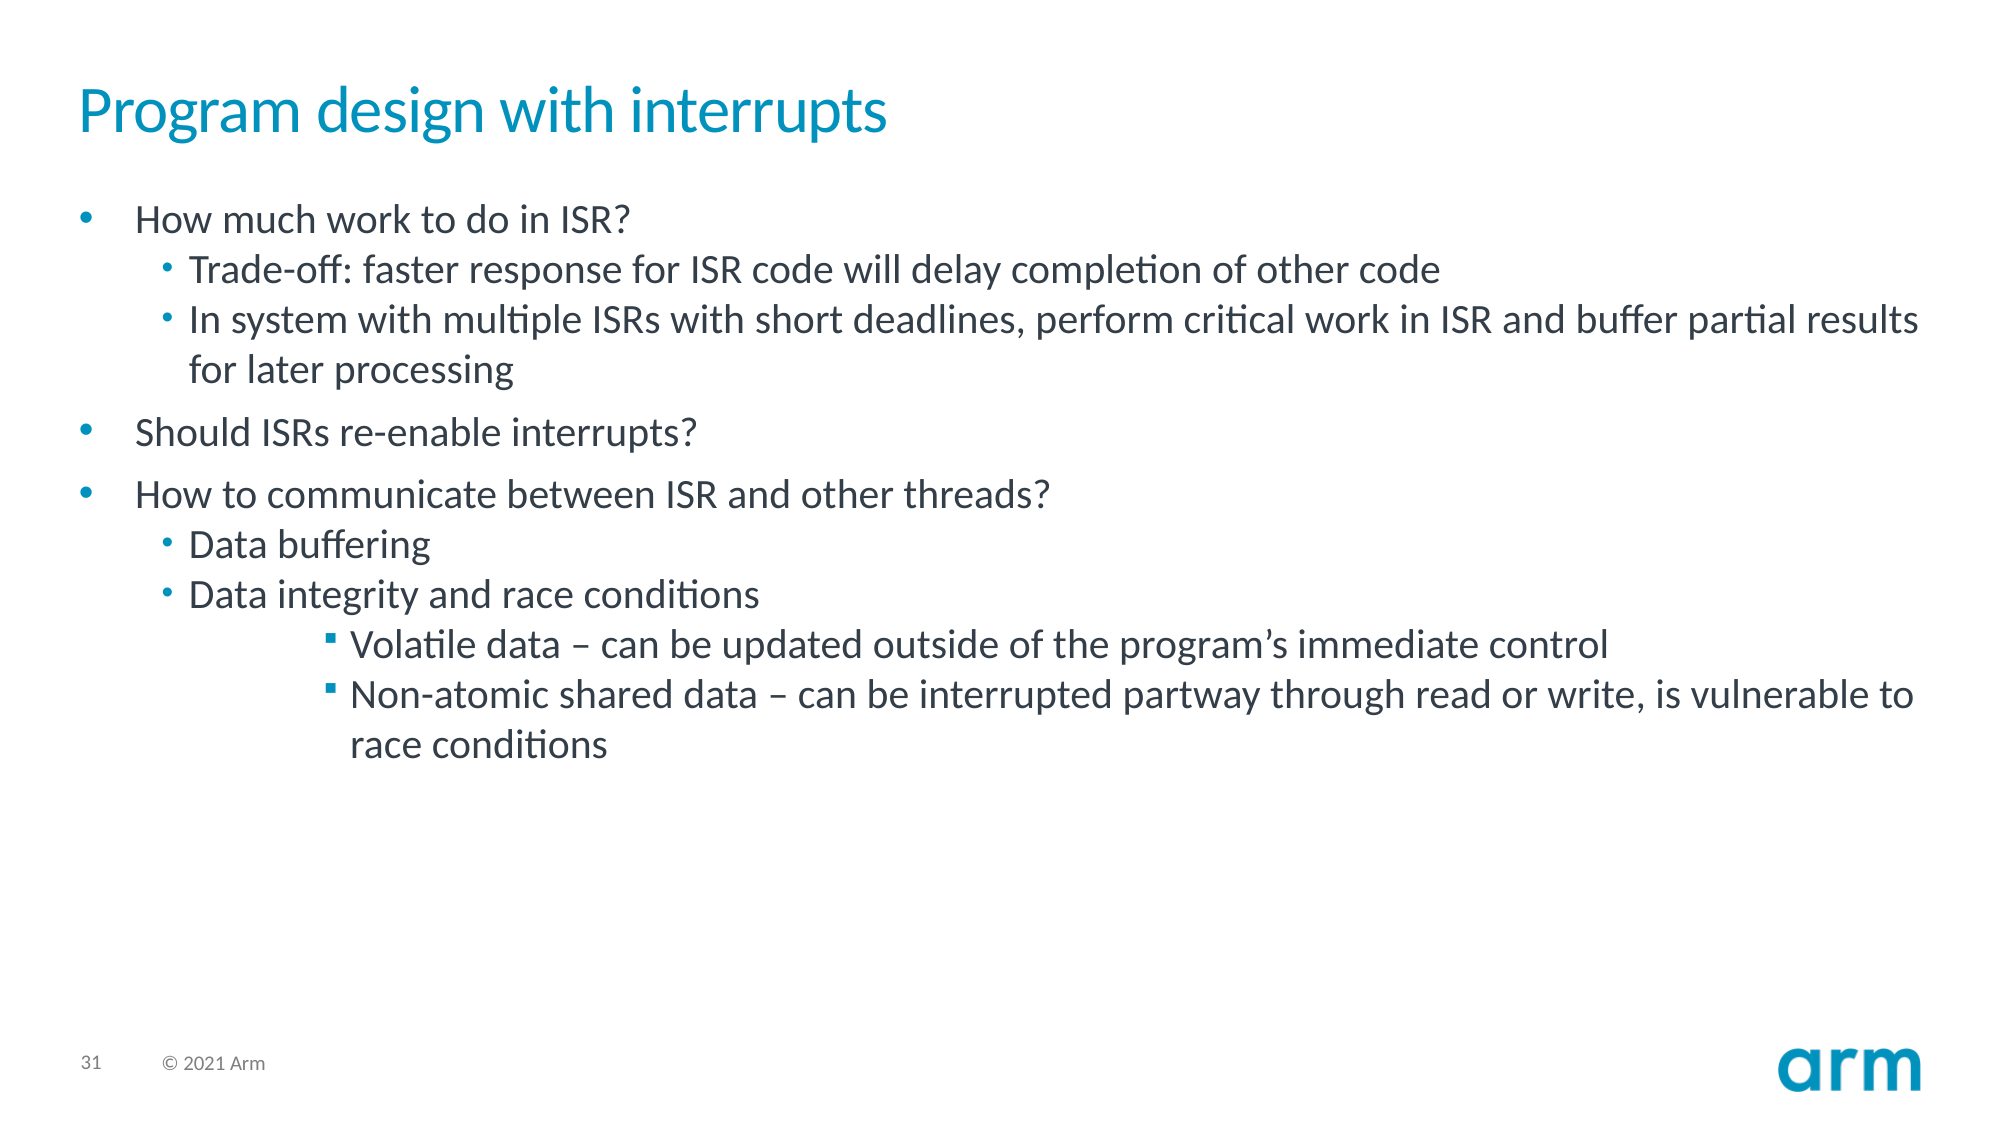

# Program design with interrupts
How much work to do in ISR?
Trade-off: faster response for ISR code will delay completion of other code
In system with multiple ISRs with short deadlines, perform critical work in ISR and buffer partial results for later processing
Should ISRs re-enable interrupts?
How to communicate between ISR and other threads?
Data buffering
Data integrity and race conditions
Volatile data – can be updated outside of the program’s immediate control
Non-atomic shared data – can be interrupted partway through read or write, is vulnerable to race conditions